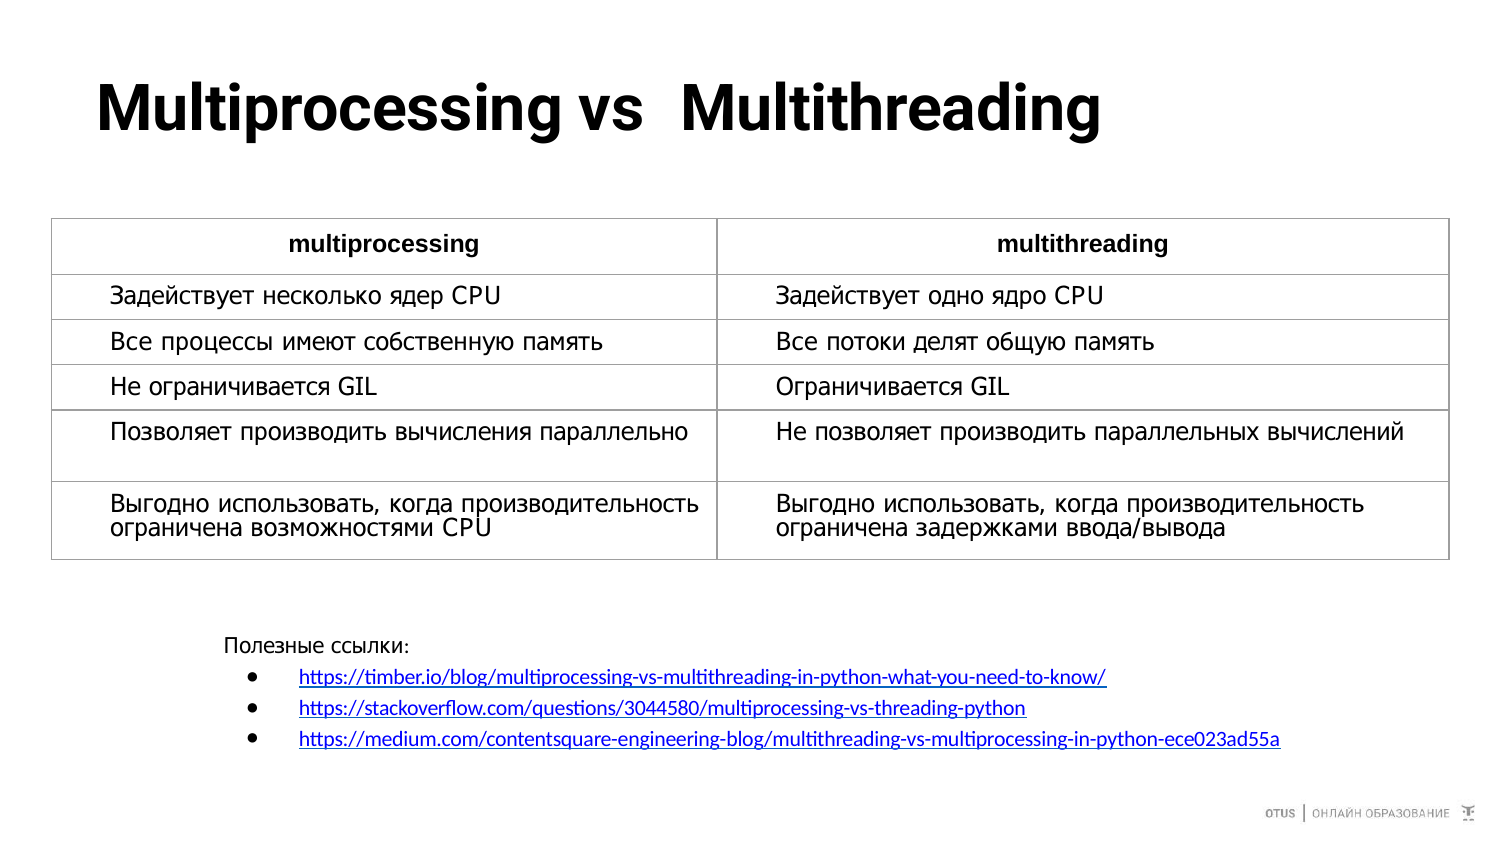

# Multiprocessing vs	Multithreading
| multiprocessing | multithreading |
| --- | --- |
| Задействует несколько ядер CPU | Задействует одно ядро CPU |
| Все процессы имеют собственную память | Все потоки делят общую память |
| Не ограничивается GIL | Ограничивается GIL |
| Позволяет производить вычисления параллельно | Не позволяет производить параллельных вычислений |
| Выгодно использовать, когда производительность ограничена возможностями CPU | Выгодно использовать, когда производительность ограничена задержками ввода/вывода |
Полезные ссылки:
https://timber.io/blog/multiprocessing-vs-multithreading-in-python-what-you-need-to-know/
https://stackoverflow.com/questions/3044580/multiprocessing-vs-threading-python
https://medium.com/contentsquare-engineering-blog/multithreading-vs-multiprocessing-in-python-ece023ad55a